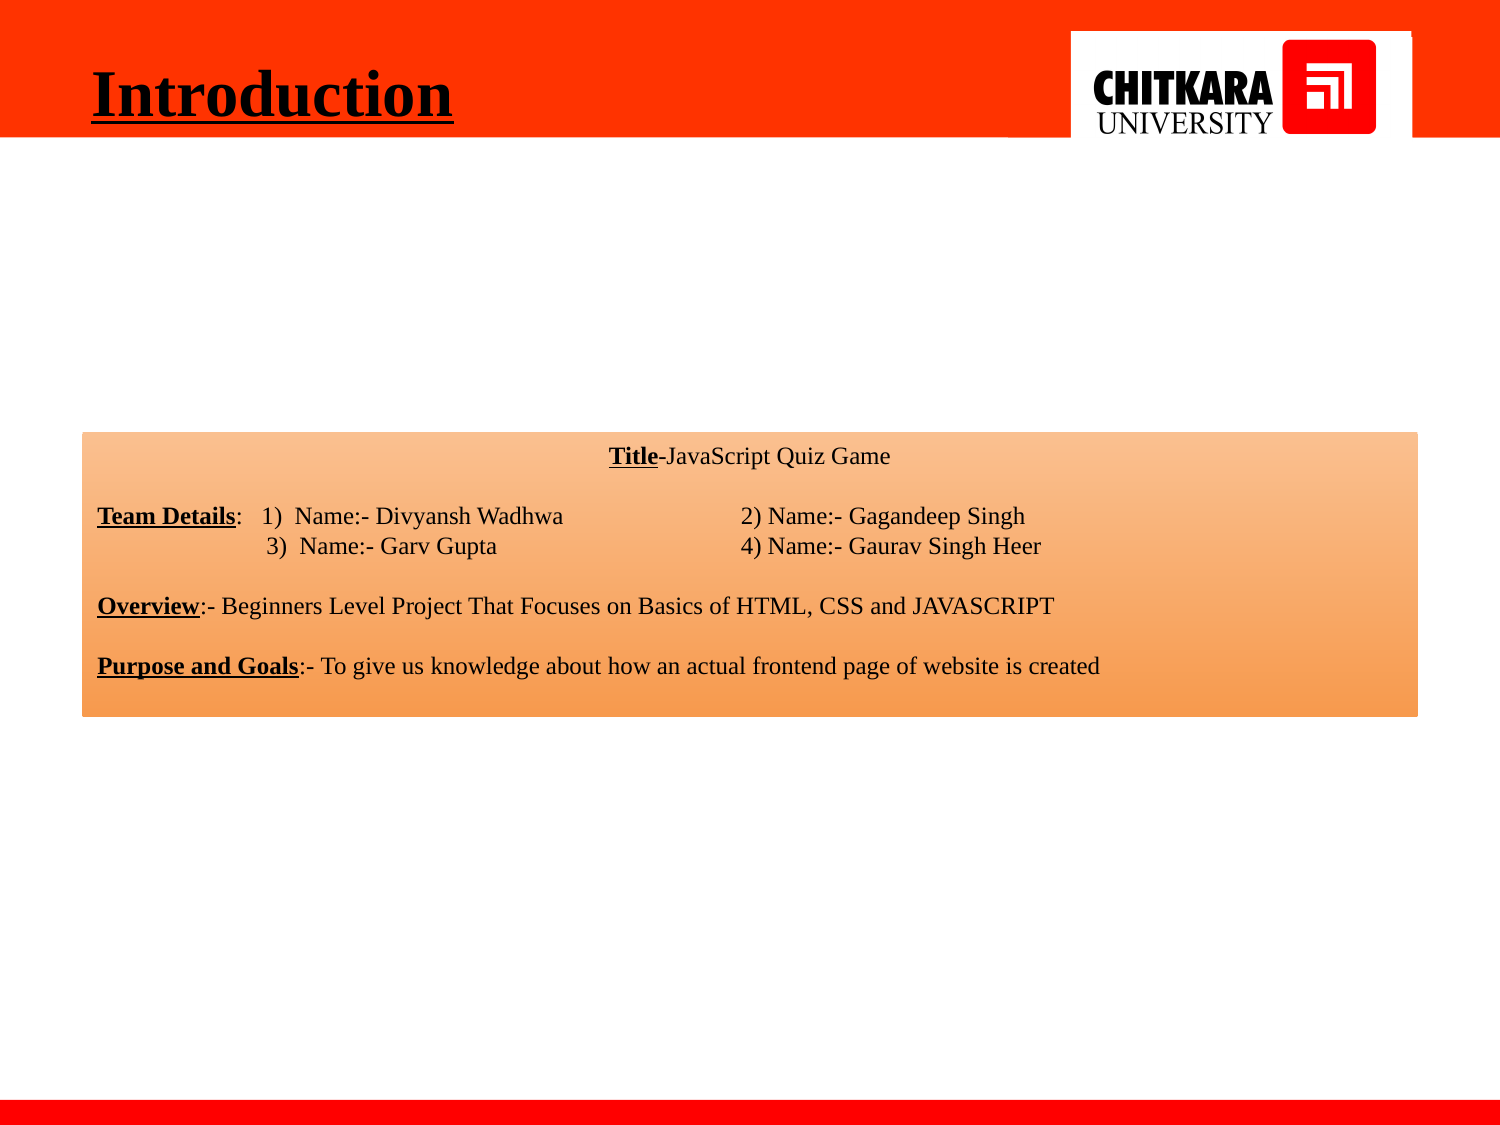

Introduction
Title-JavaScript Quiz Game

Team Details:   1)  Name:- Divyansh Wadhwa      	       2) Name:- Gagandeep Singh
	   3)  Name:- Garv Gupta	                               4) Name:- Gaurav Singh Heer

Overview:- Beginners Level Project That Focuses on Basics of HTML, CSS and JAVASCRIPT

Purpose and Goals:- To give us knowledge about how an actual frontend page of website is created